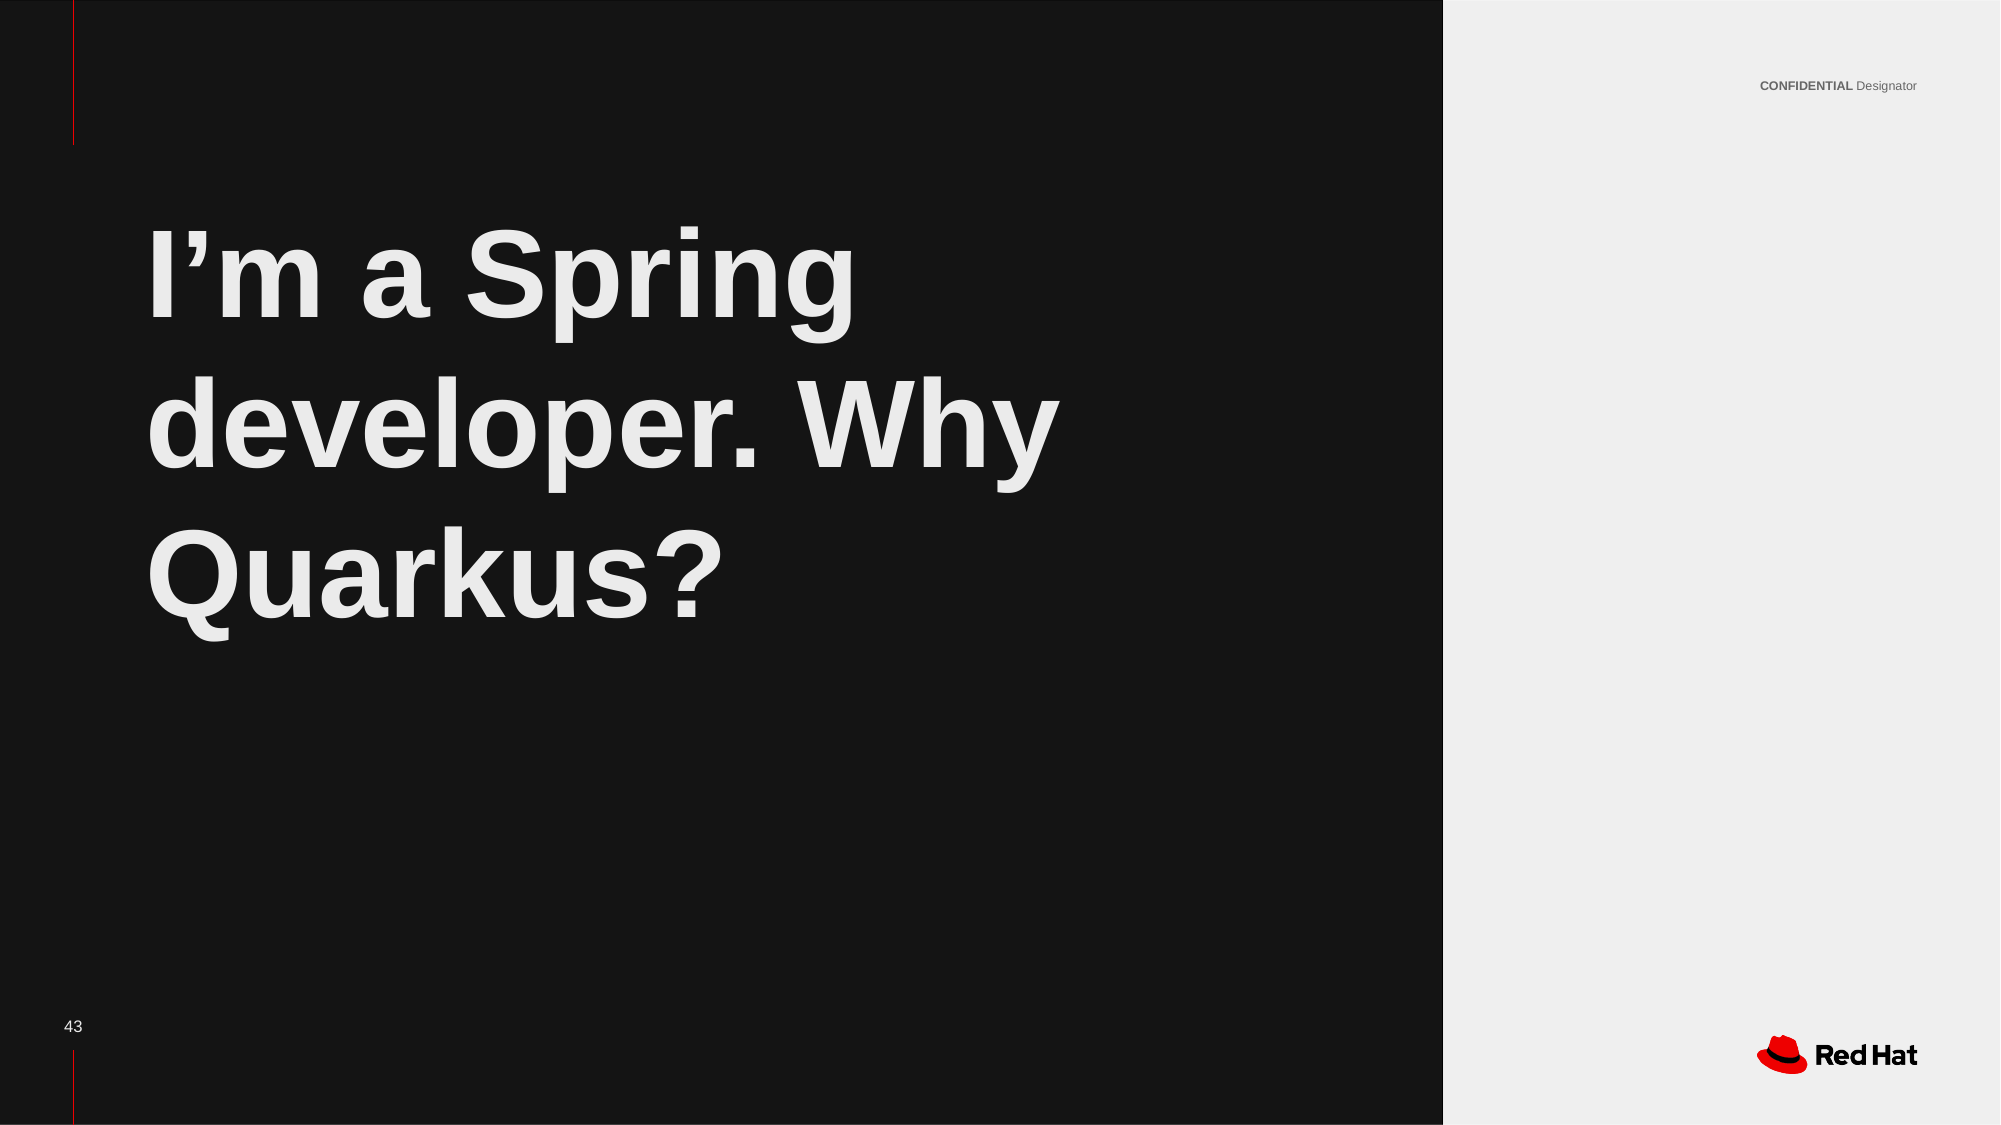

# I’m a Spring developer. Why Quarkus?

43